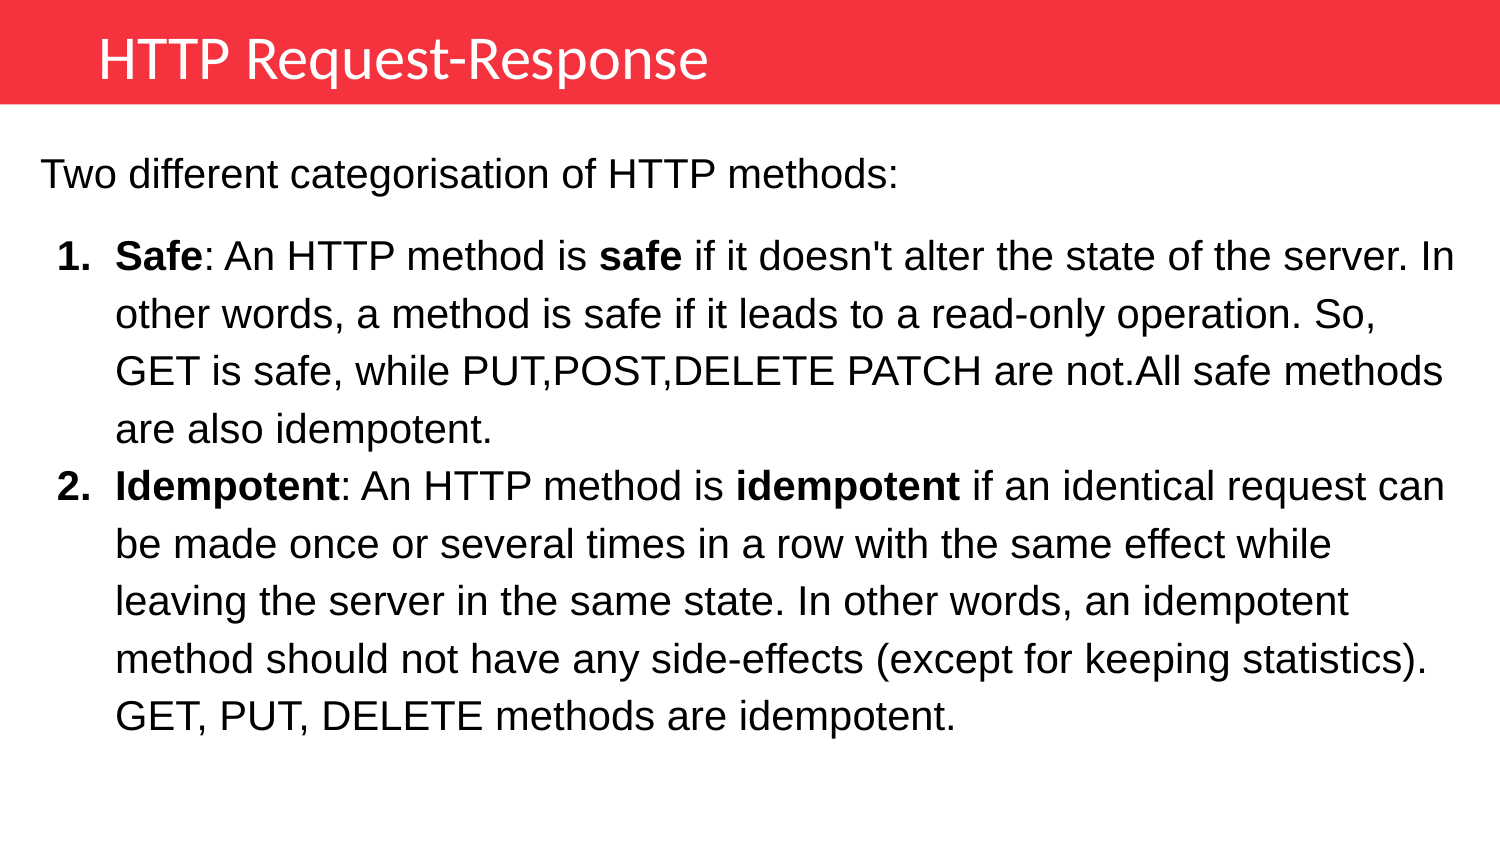

HTTP Request-Response

Two different categorisation of HTTP methods:
Safe: An HTTP method is safe if it doesn't alter the state of the server. In other words, a method is safe if it leads to a read-only operation. So, GET is safe, while PUT,POST,DELETE PATCH are not.All safe methods are also idempotent.
Idempotent: An HTTP method is idempotent if an identical request can be made once or several times in a row with the same effect while leaving the server in the same state. In other words, an idempotent method should not have any side-effects (except for keeping statistics). GET, PUT, DELETE methods are idempotent.